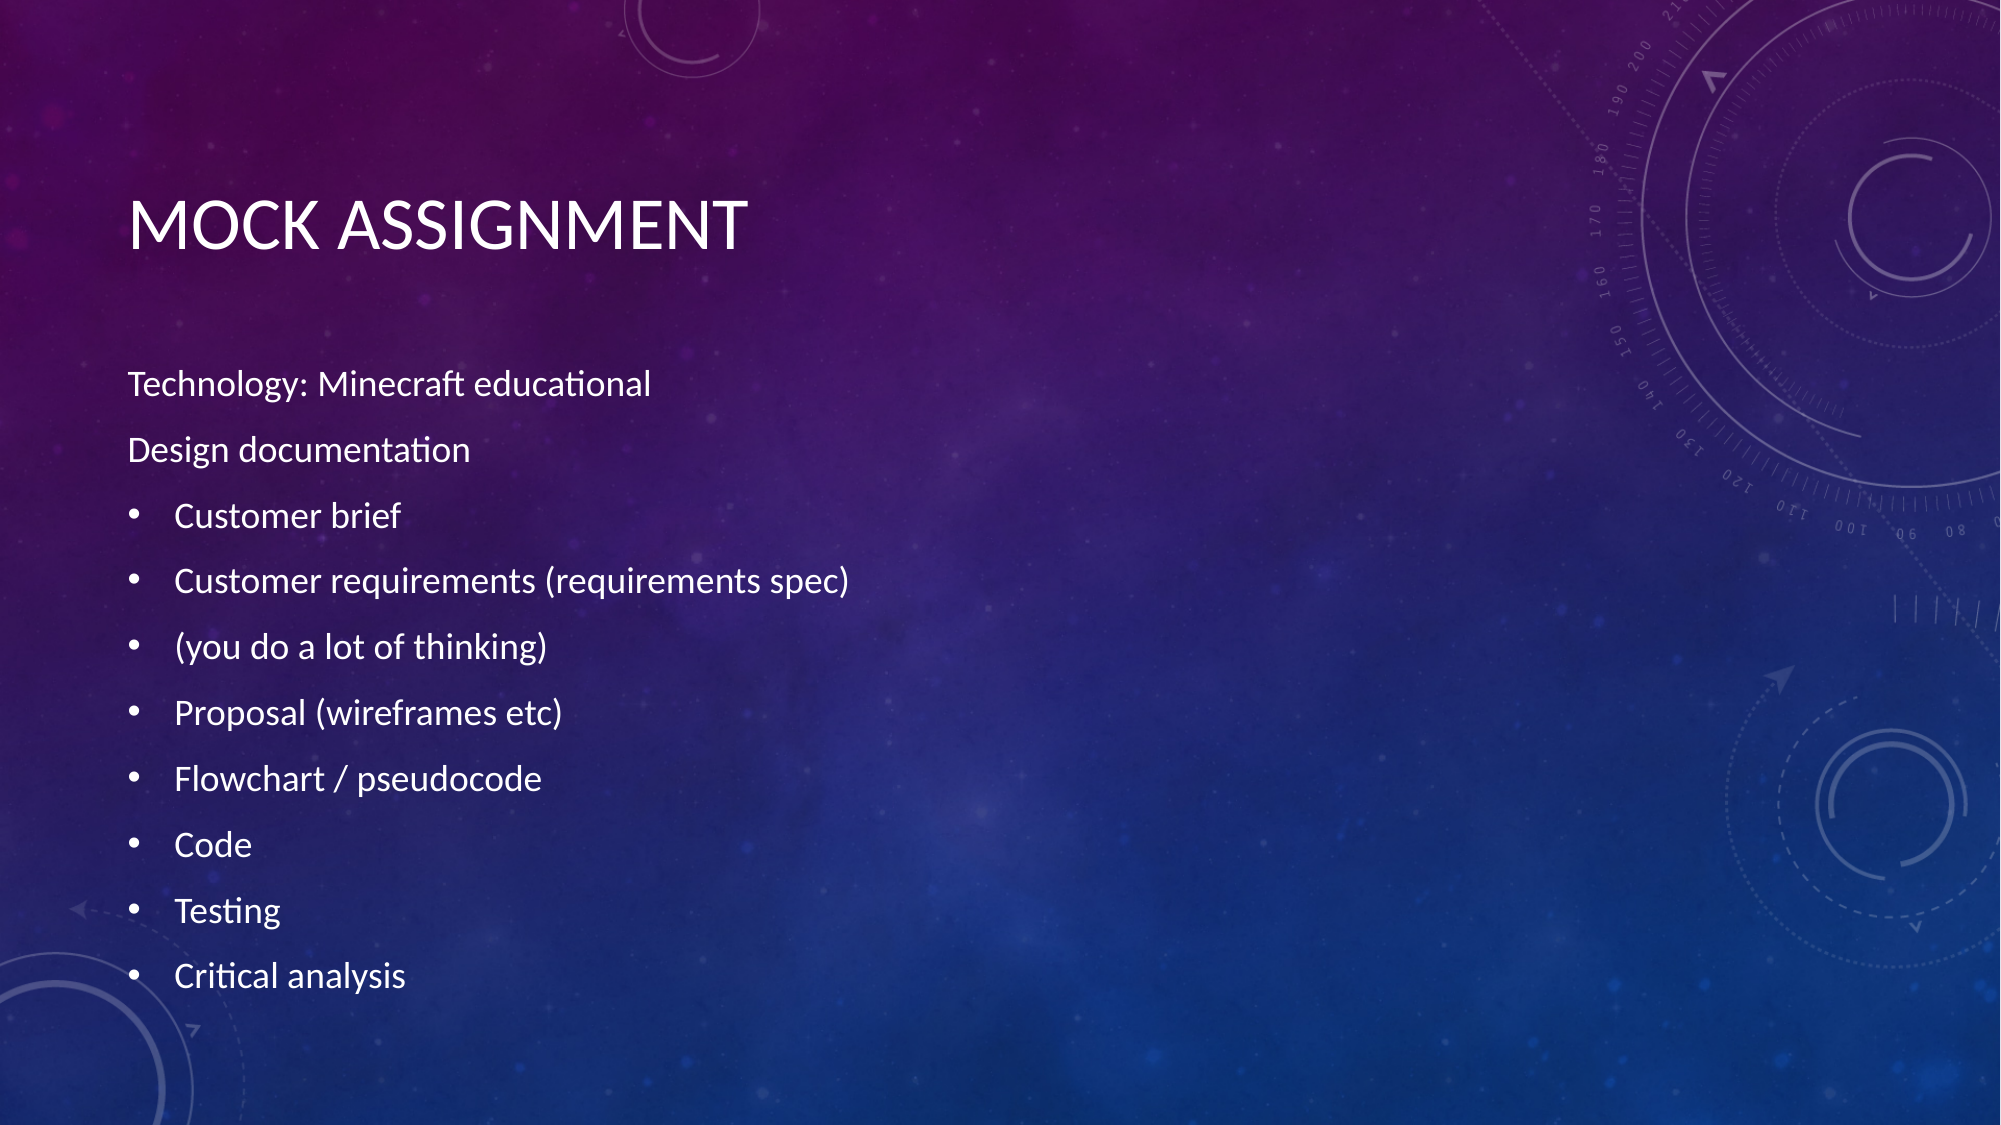

# Mock assignment
Technology: Minecraft educational
Design documentation
Customer brief
Customer requirements (requirements spec)
(you do a lot of thinking)
Proposal (wireframes etc)
Flowchart / pseudocode
Code
Testing
Critical analysis